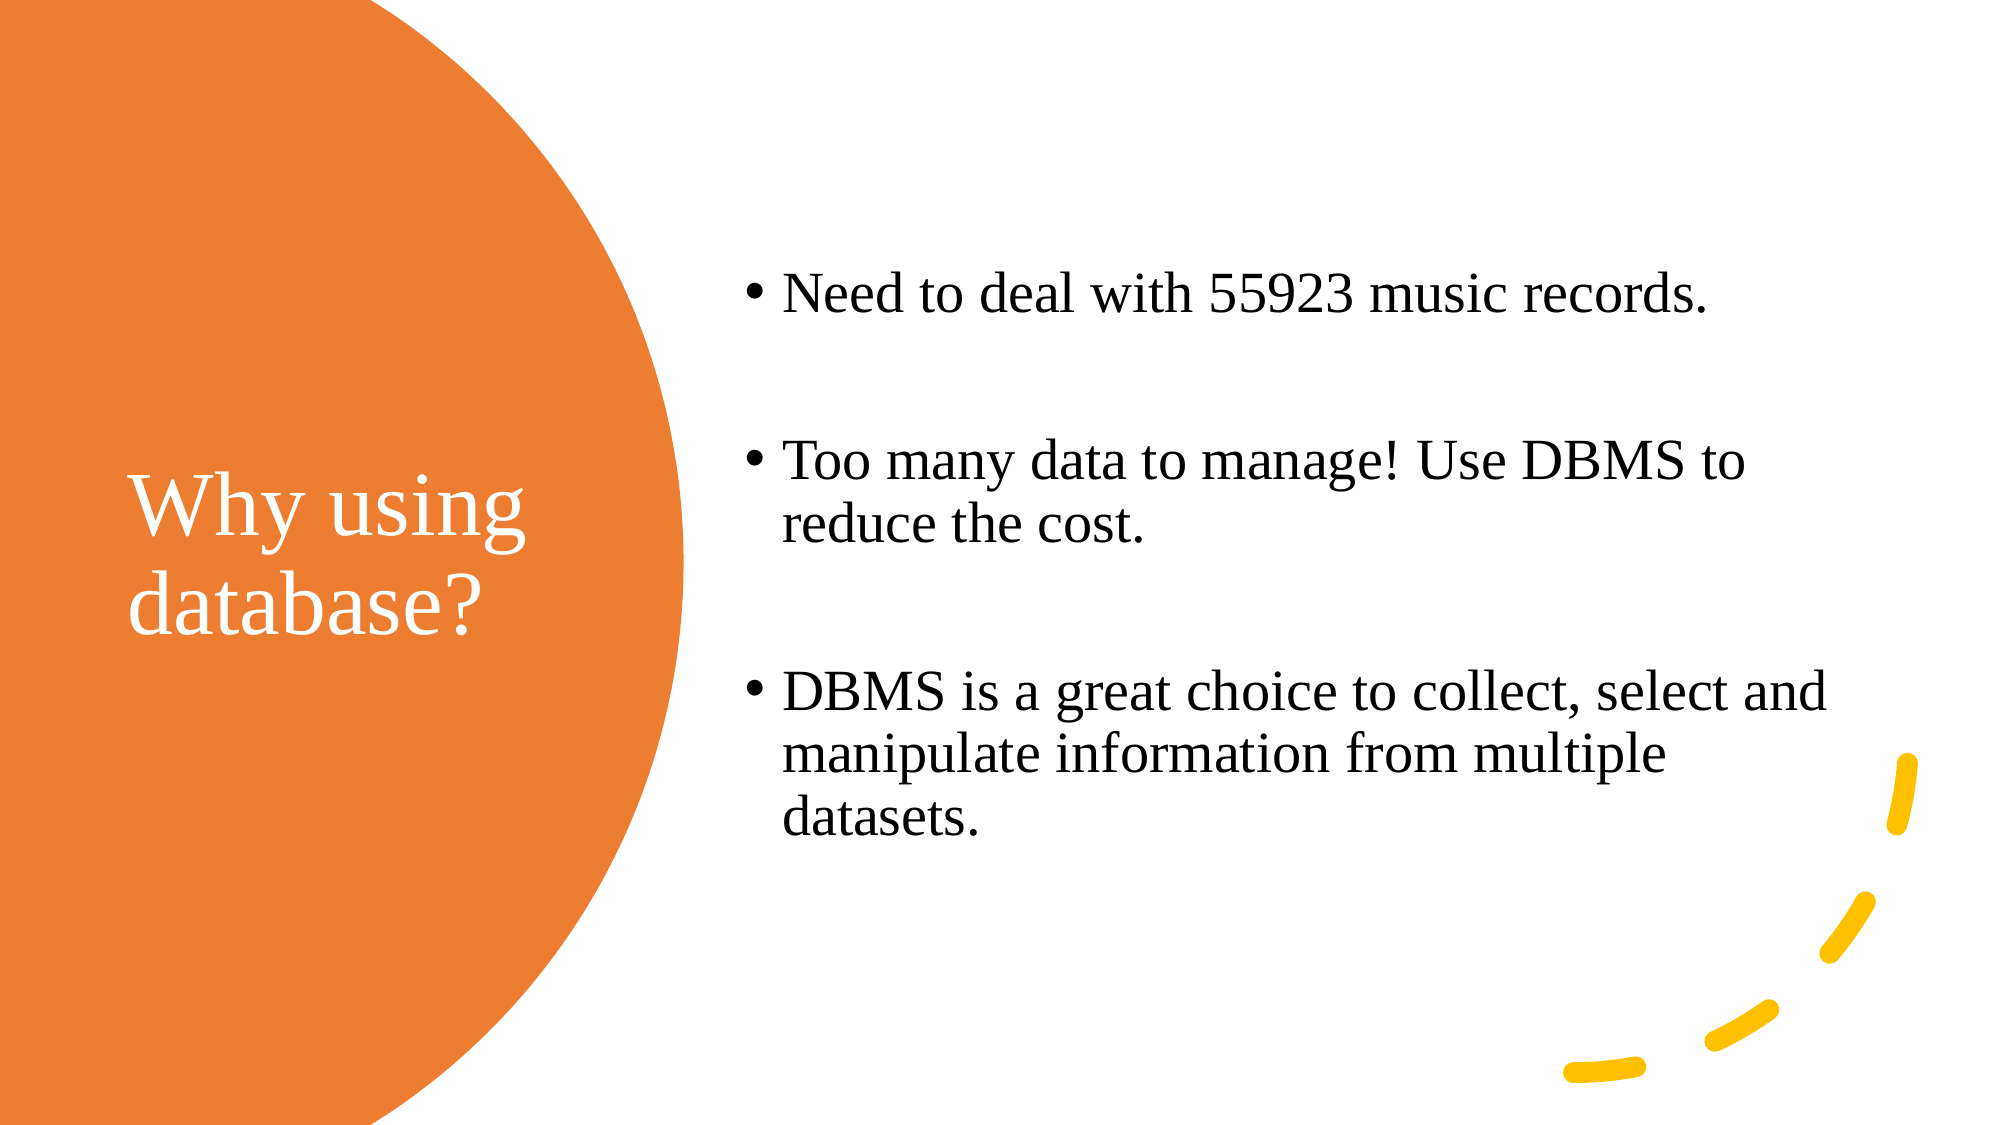

Need to deal with 55923 music records.

Too many data to manage! Use DBMS to reduce the cost.

DBMS is a great choice to collect, select and manipulate information from multiple datasets.
# Why using database?